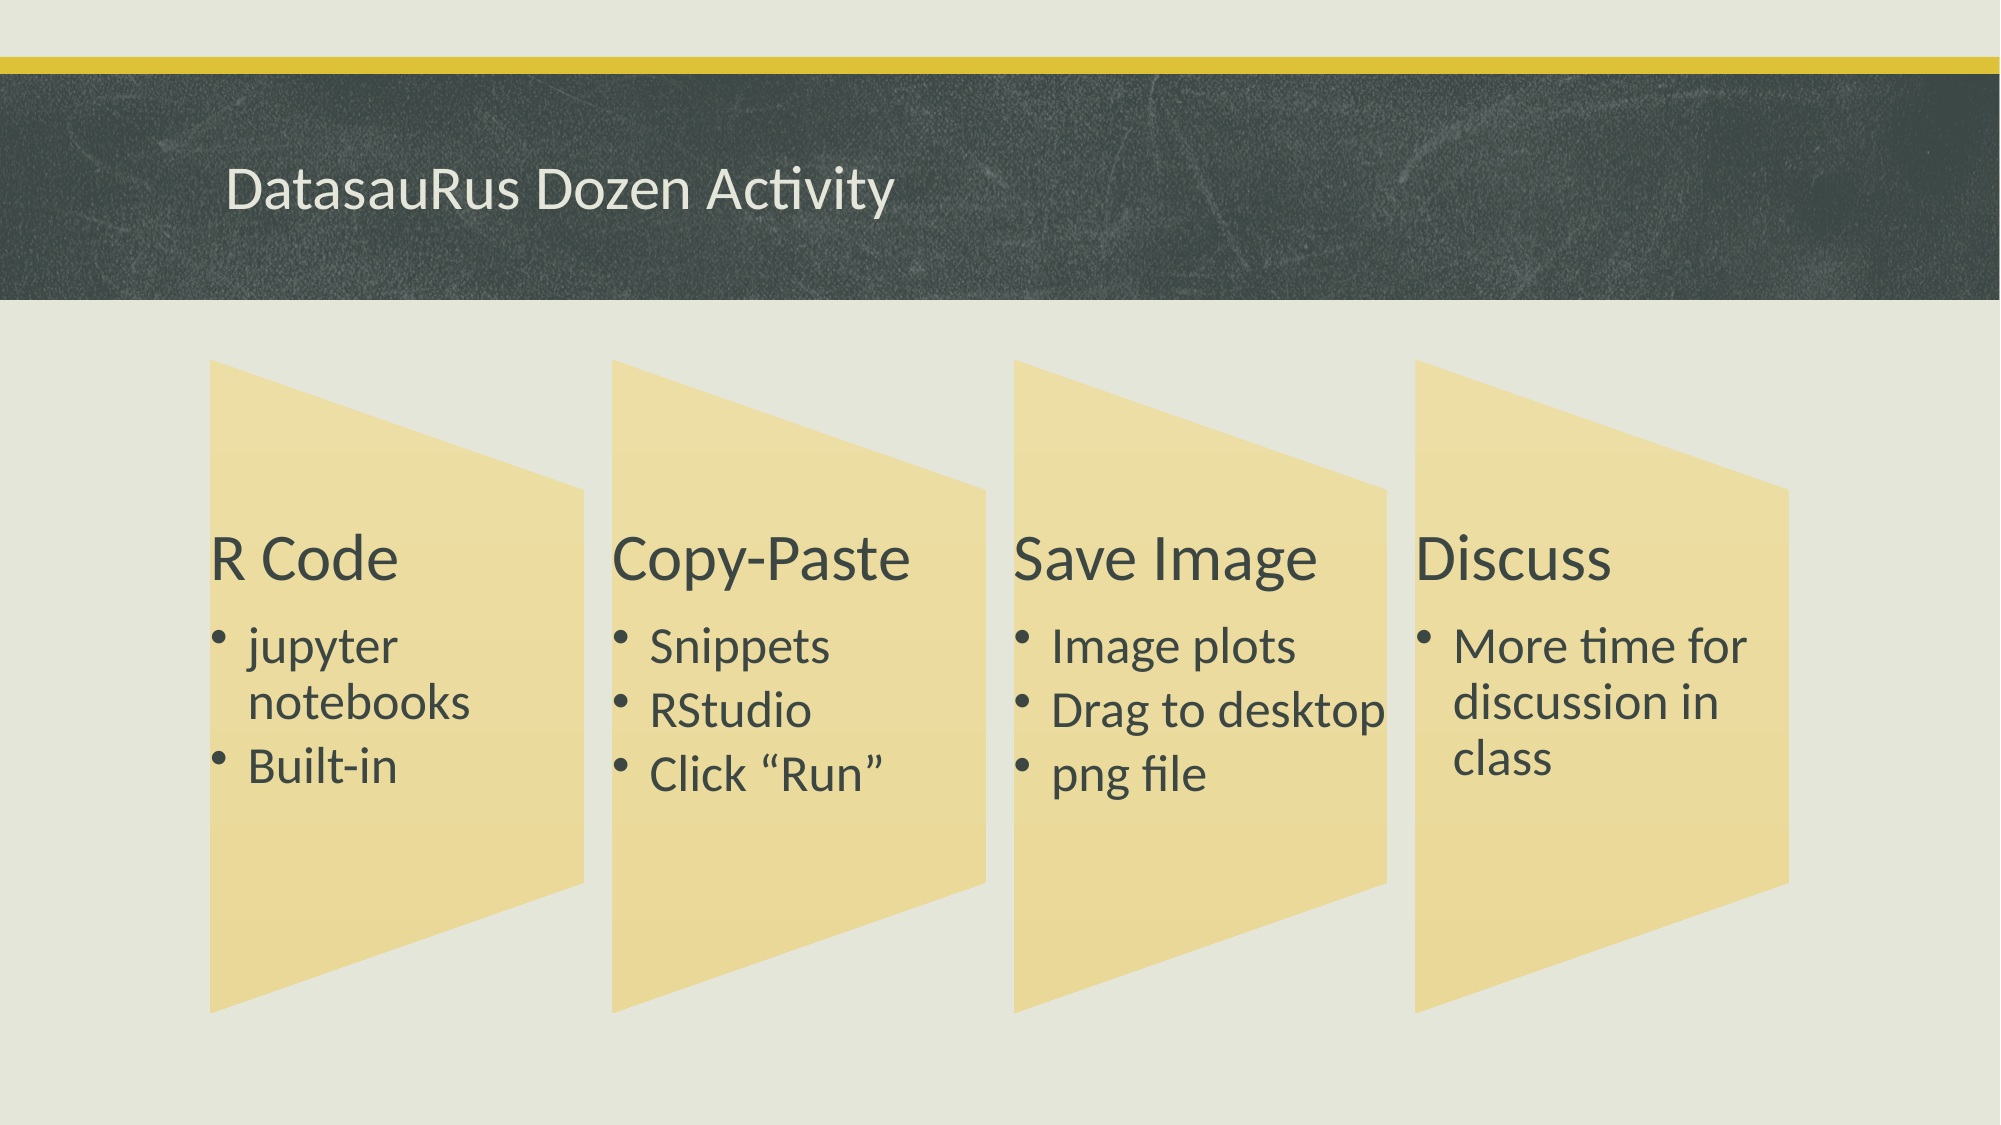

# DatasauRus Dozen Activity
R Code
jupyter notebooks
Built-in
Copy-Paste
Snippets
RStudio
Click “Run”
Save Image
Image plots
Drag to desktop
png file
Discuss
More time for discussion in class